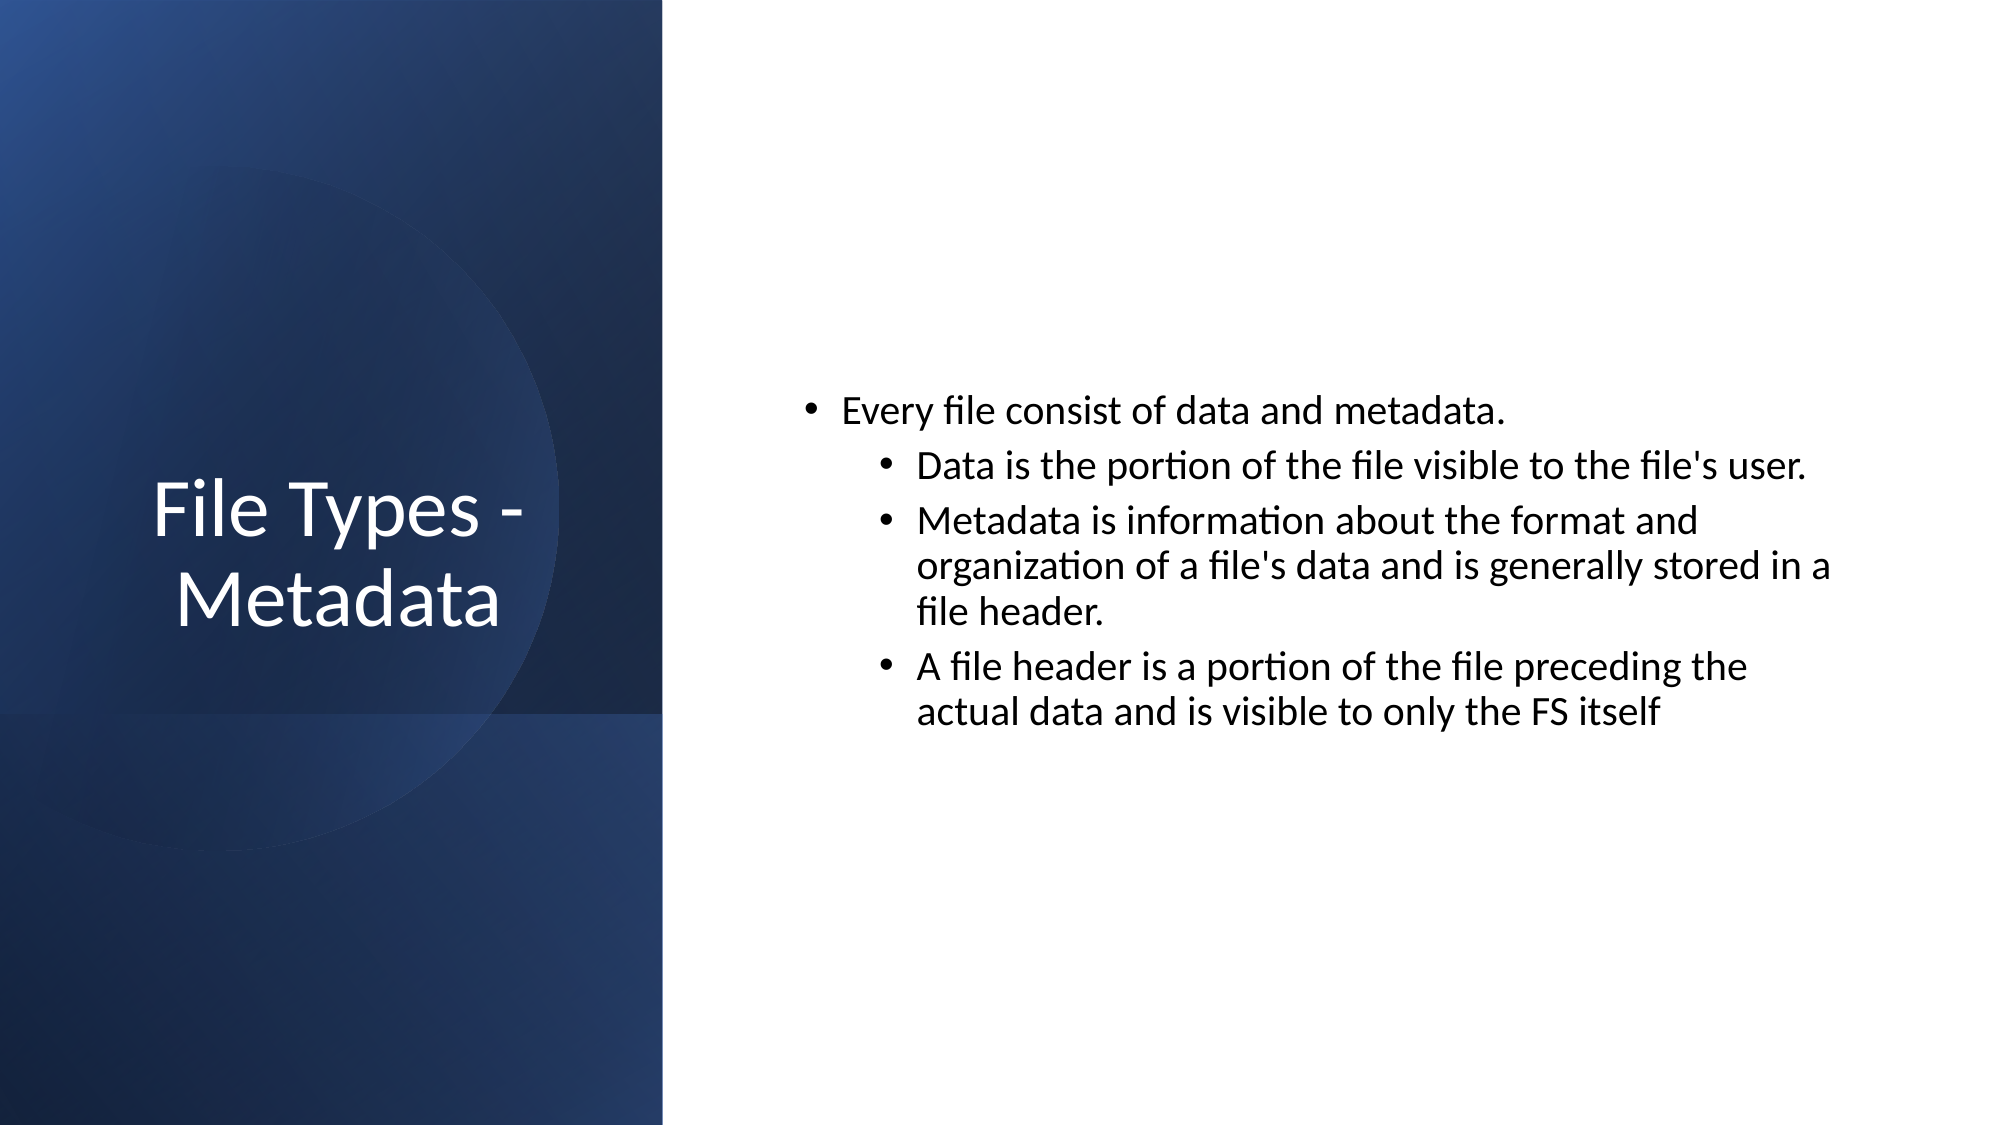

# File Types - Metadata
Every file consist of data and metadata.
Data is the portion of the file visible to the file's user.
Metadata is information about the format and organization of a file's data and is generally stored in a file header.
A file header is a portion of the file preceding the actual data and is visible to only the FS itself